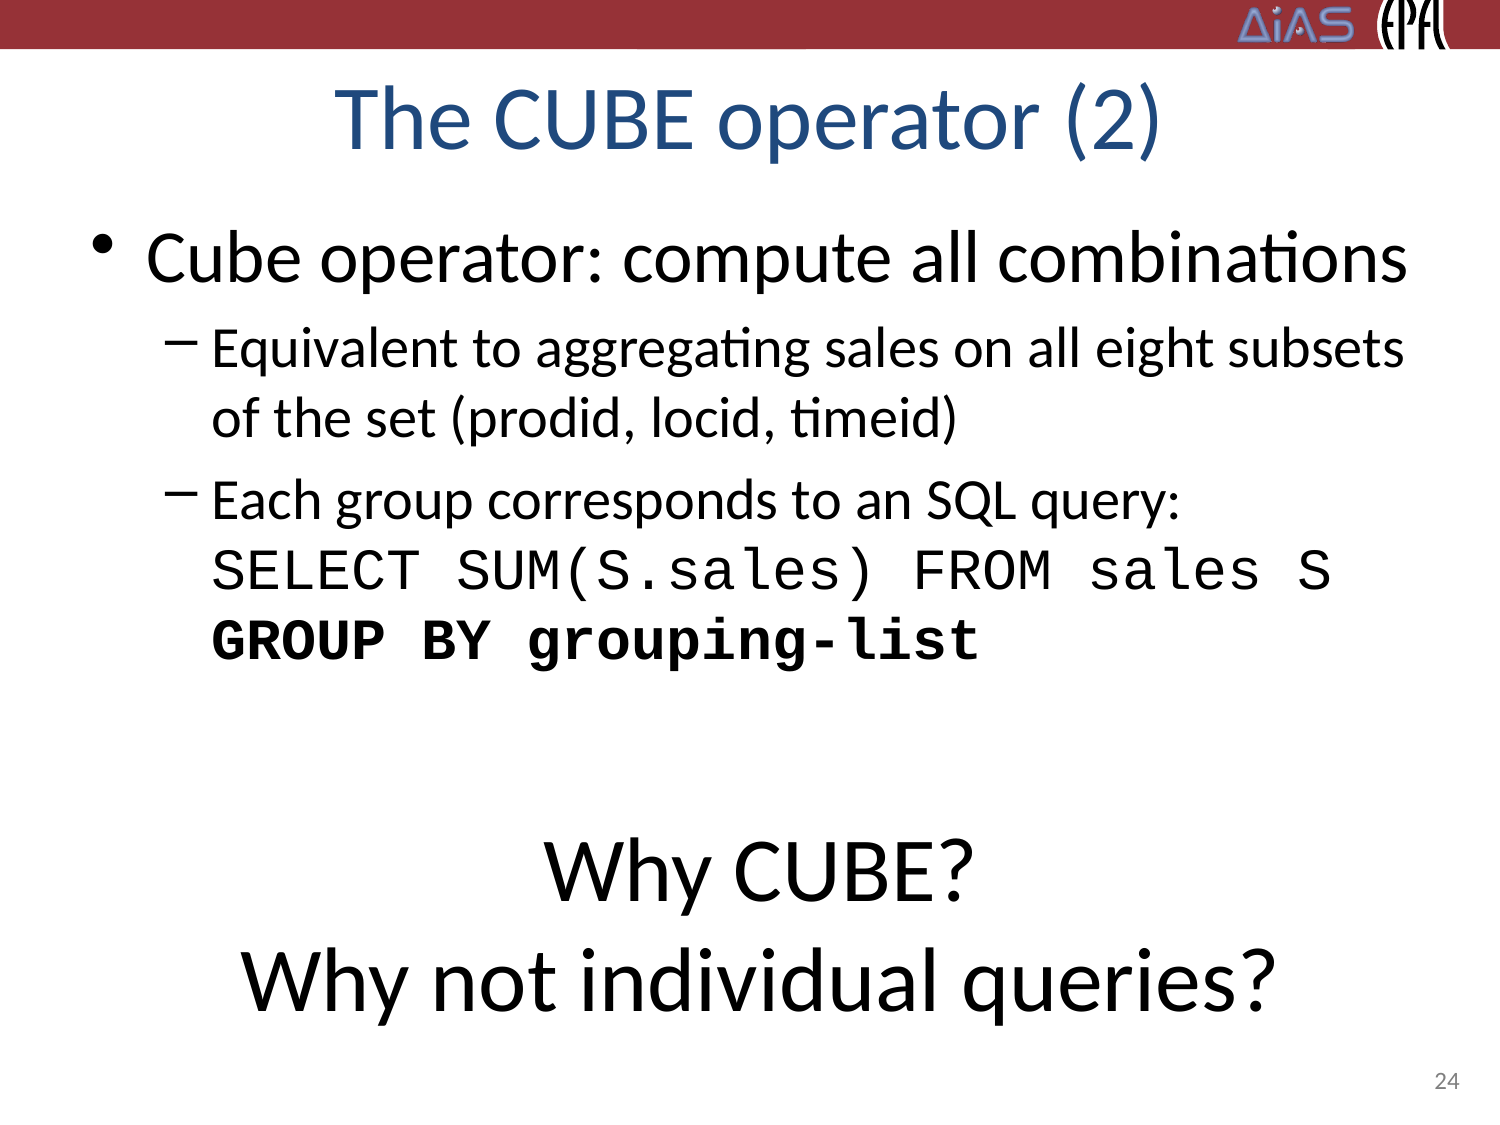

# The CUBE operator (2)
Cube operator: compute all combinations
Equivalent to aggregating sales on all eight subsets of the set (prodid, locid, timeid)
Each group corresponds to an SQL query:
SELECT SUM(S.sales) FROM sales S GROUP BY grouping-list
Heavy optimizations possible
Overlapping of work
Sequential reading

Why CUBE?
Why not individual queries?
24